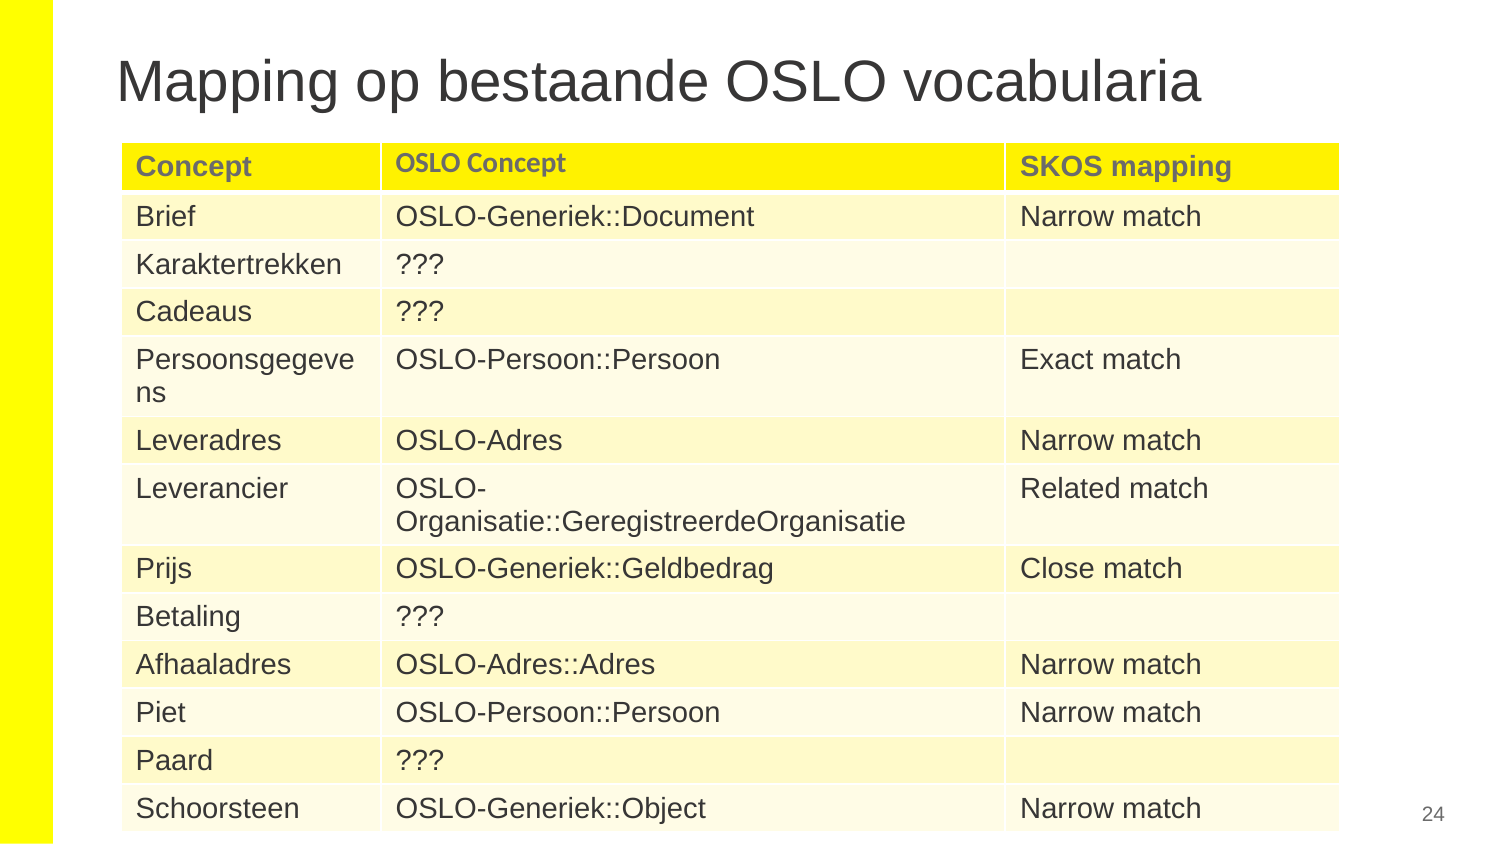

# Mapping op bestaande OSLO vocabularia
| Concept | OSLO Concept | SKOS mapping |
| --- | --- | --- |
| Brief | OSLO-Generiek::Document | Narrow match |
| Karaktertrekken | ??? |  |
| Cadeaus | ??? |  |
| Persoonsgegevens | OSLO-Persoon::Persoon | Exact match |
| Leveradres | OSLO-Adres | Narrow match |
| Leverancier | OSLO-Organisatie::GeregistreerdeOrganisatie | Related match |
| Prijs | OSLO-Generiek::Geldbedrag | Close match |
| Betaling | ??? |  |
| Afhaaladres | OSLO-Adres::Adres | Narrow match |
| Piet | OSLO-Persoon::Persoon | Narrow match |
| Paard | ??? |  |
| Schoorsteen | OSLO-Generiek::Object | Narrow match |
24